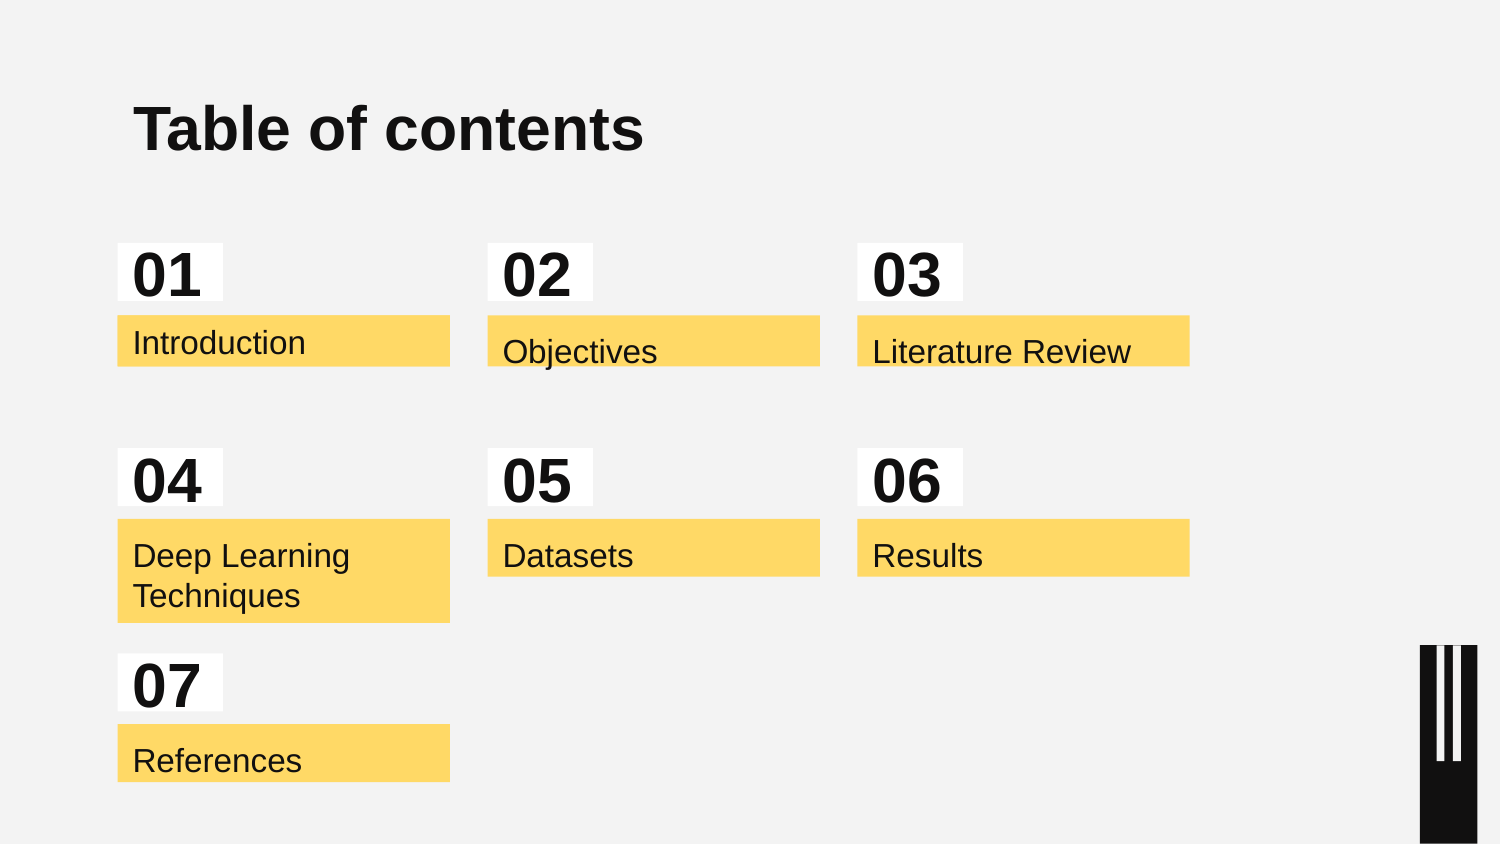

# Table of contents
02
01
03
Literature Review
Introduction
Introduction
Objectives
04
06
05
Results
Datasets
Deep Learning Techniques

07
References